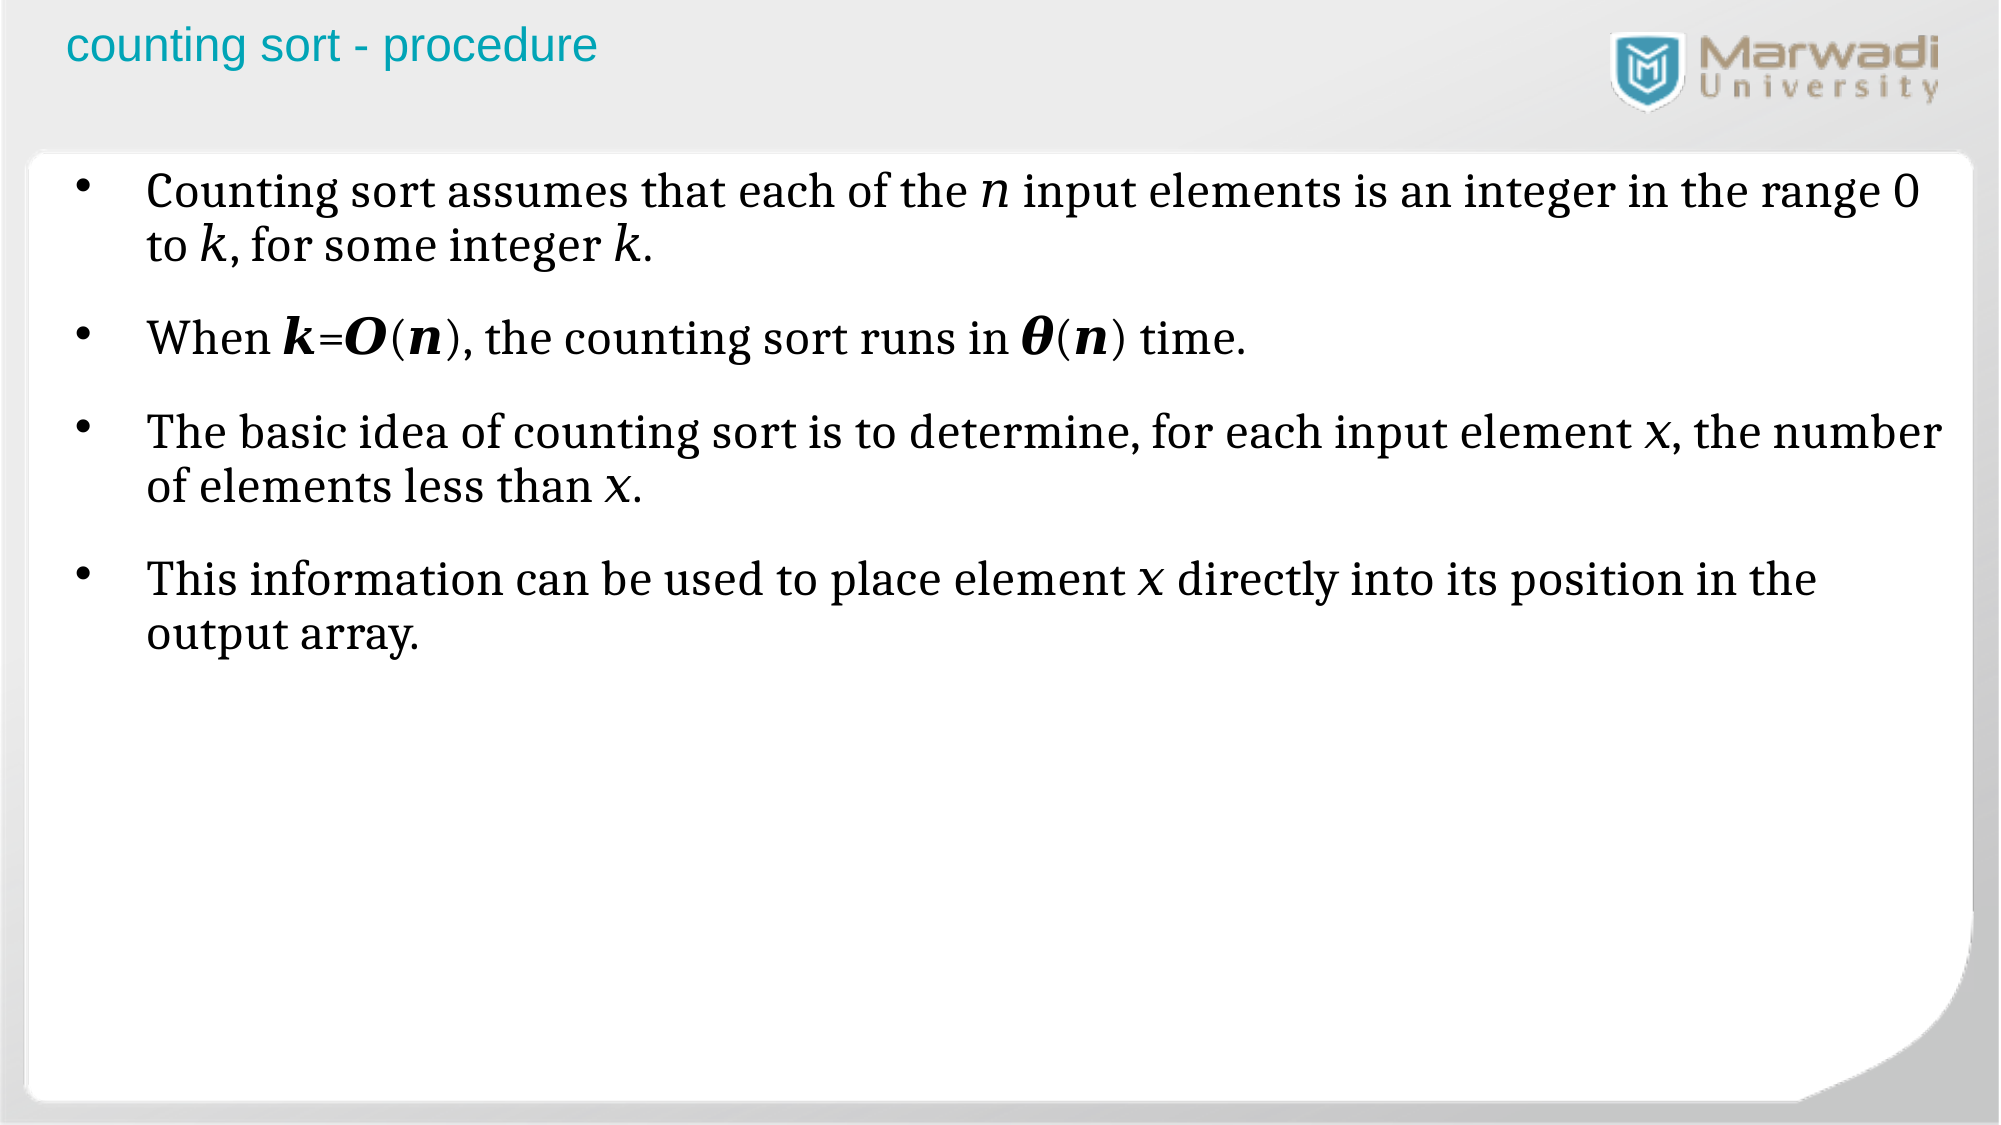

counting sort - procedure
Counting sort assumes that each of the 𝑛 input elements is an integer in the range 0 to 𝑘, for some integer 𝑘.
When 𝒌=𝑶(𝒏), the counting sort runs in 𝜽(𝒏) time.
The basic idea of counting sort is to determine, for each input element 𝑥, the number of elements less than 𝑥.
This information can be used to place element 𝑥 directly into its position in the output array.